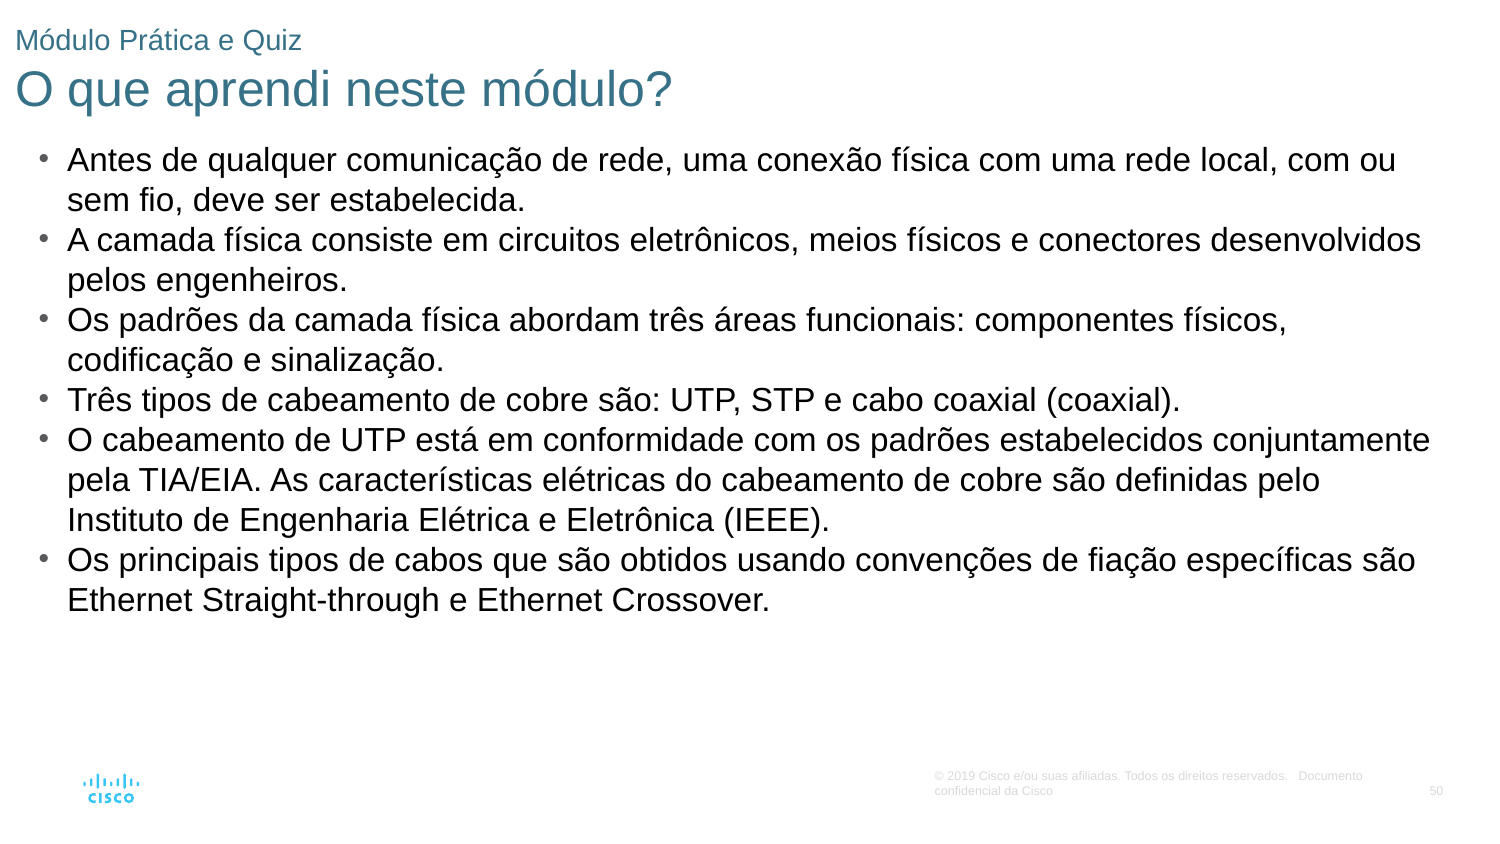

# Módulo Prática e Quiz O que aprendi neste módulo?
Antes de qualquer comunicação de rede, uma conexão física com uma rede local, com ou sem fio, deve ser estabelecida.
A camada física consiste em circuitos eletrônicos, meios físicos e conectores desenvolvidos pelos engenheiros.
Os padrões da camada física abordam três áreas funcionais: componentes físicos, codificação e sinalização.
Três tipos de cabeamento de cobre são: UTP, STP e cabo coaxial (coaxial).
O cabeamento de UTP está em conformidade com os padrões estabelecidos conjuntamente pela TIA/EIA. As características elétricas do cabeamento de cobre são definidas pelo Instituto de Engenharia Elétrica e Eletrônica (IEEE).
Os principais tipos de cabos que são obtidos usando convenções de fiação específicas são Ethernet Straight-through e Ethernet Crossover.